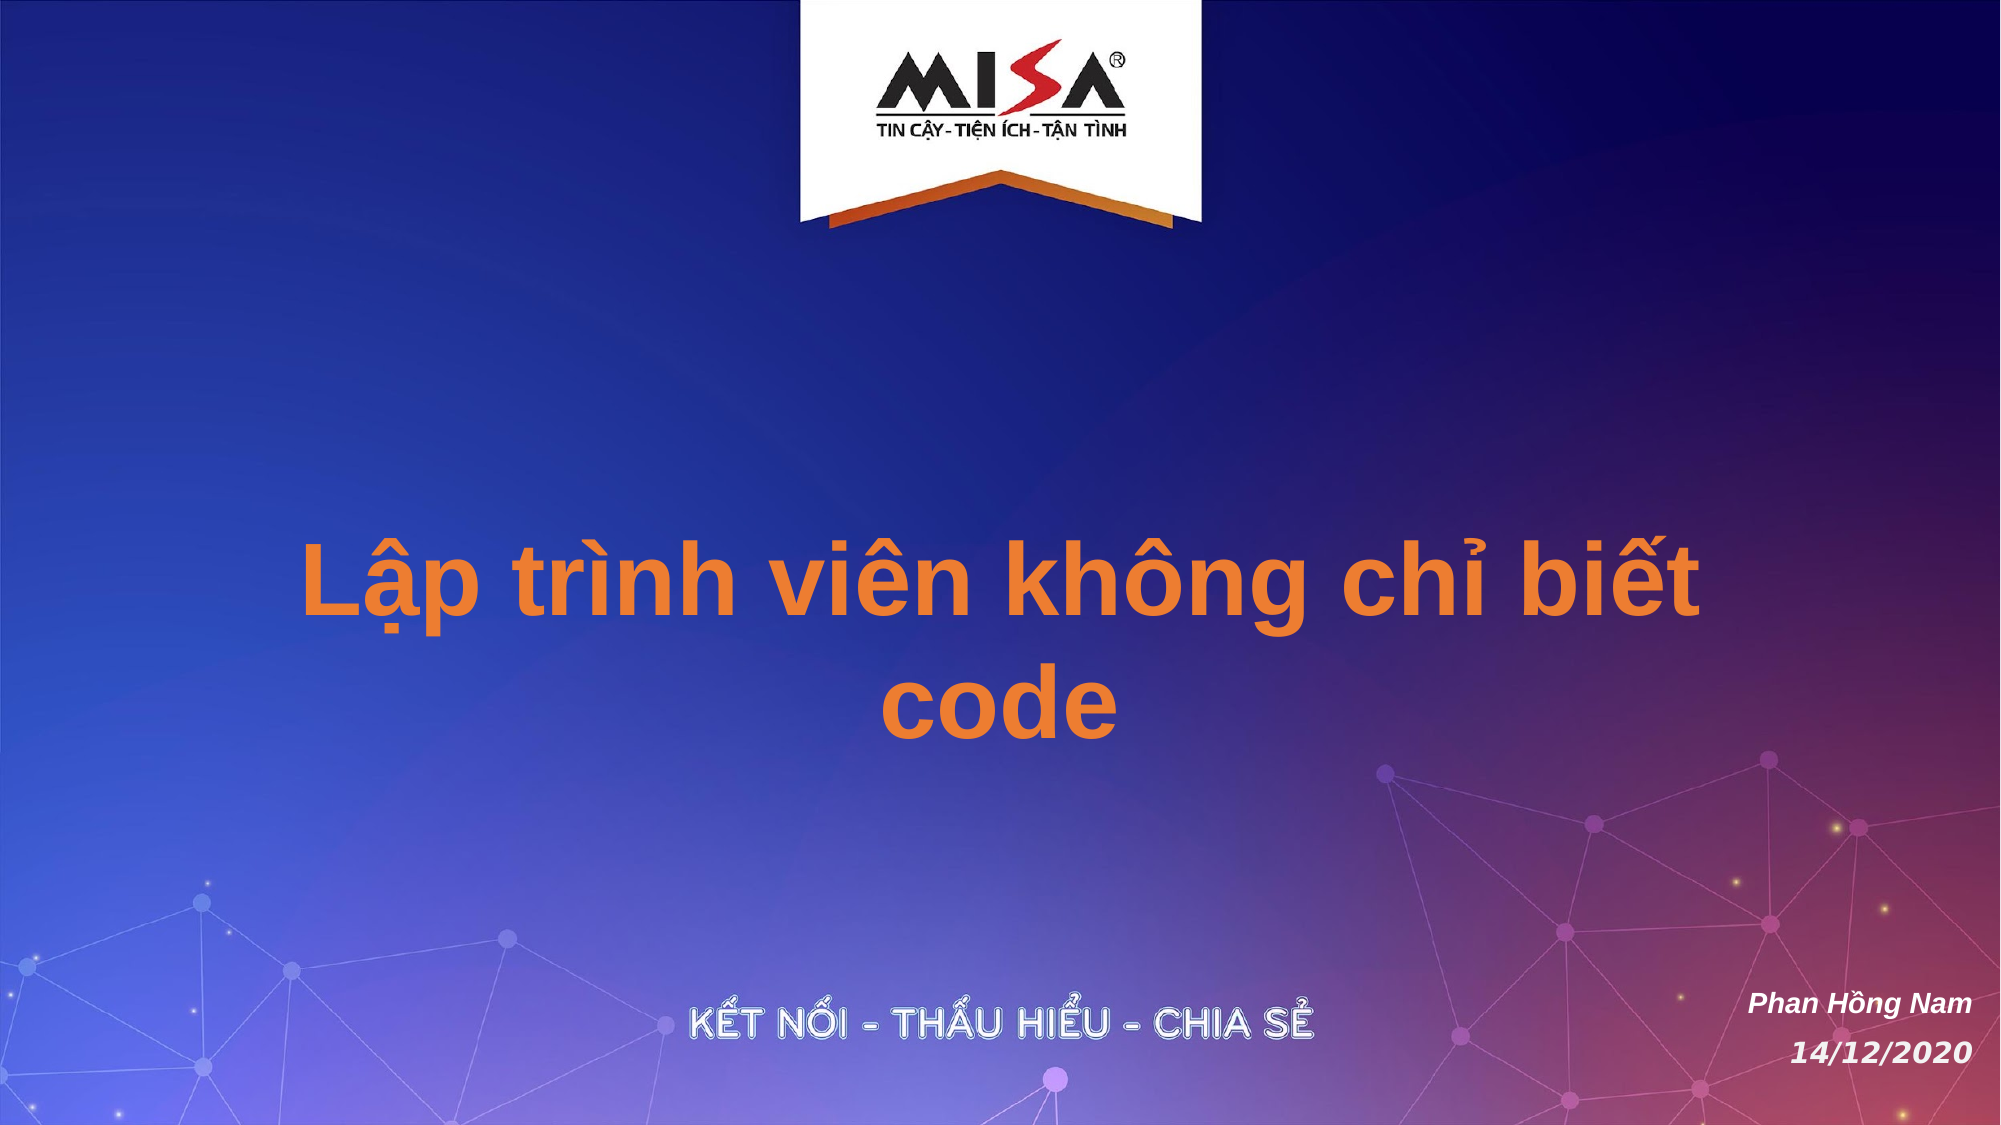

Lập trình viên không chỉ biết code
Phan Hồng Nam
14/12/2020